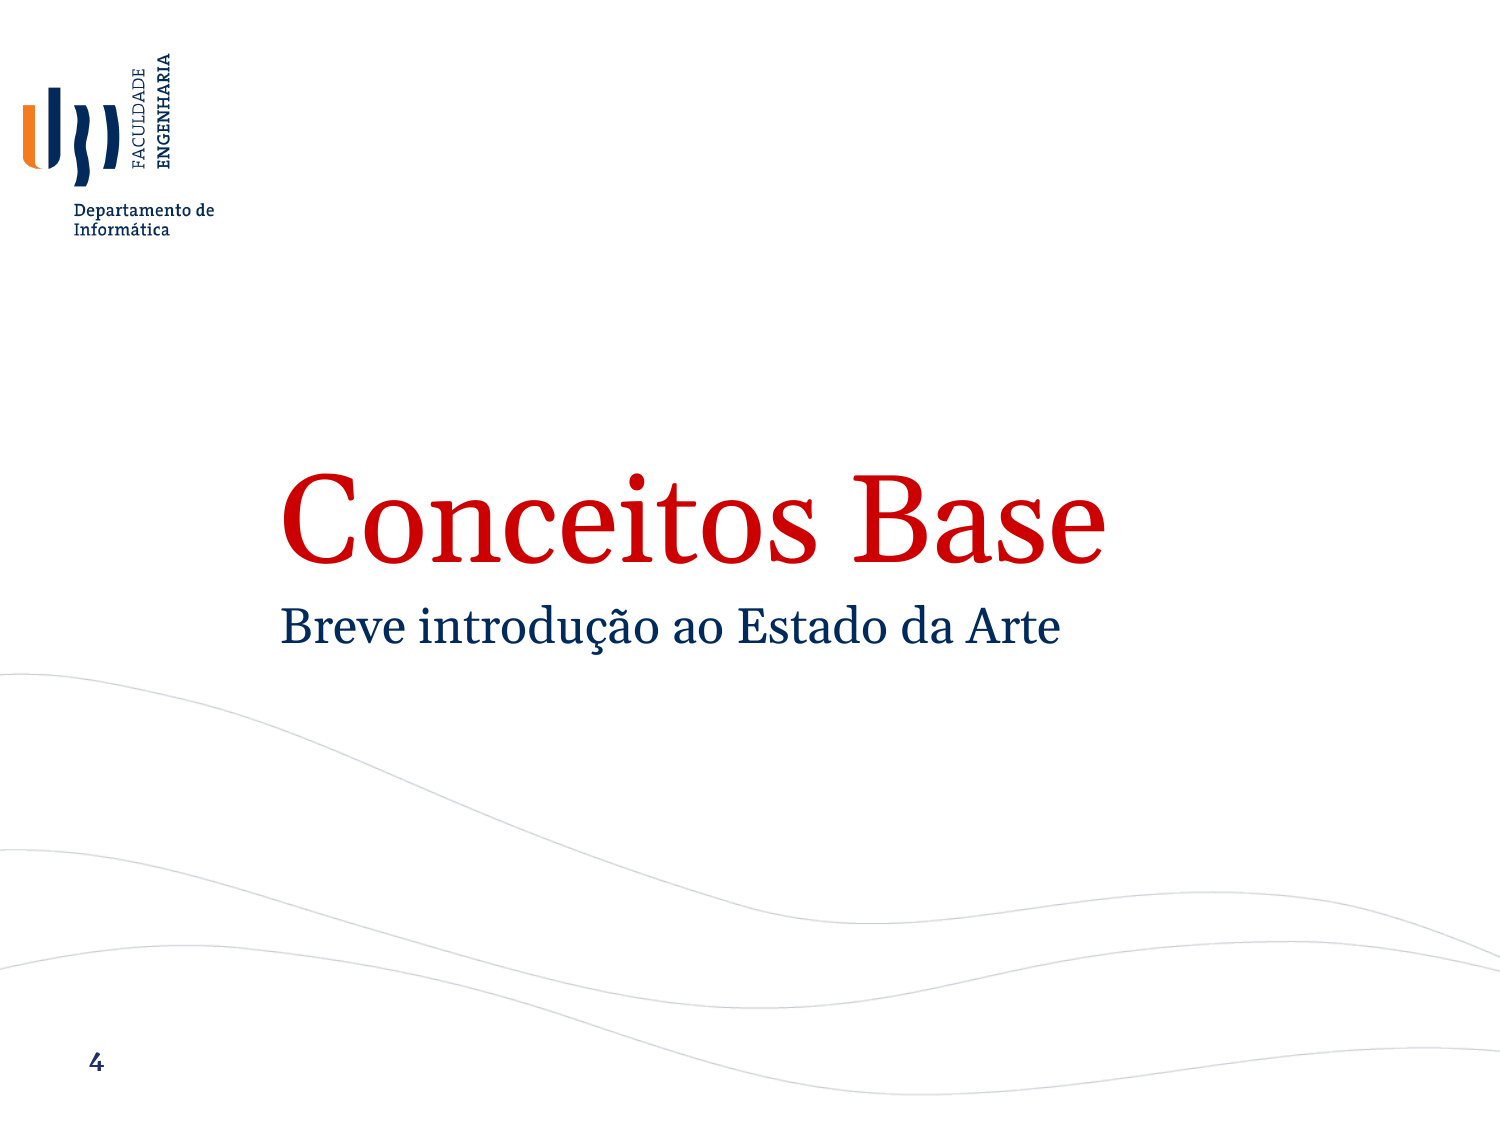

Conceitos Base
Breve introdução ao Estado da Arte
4